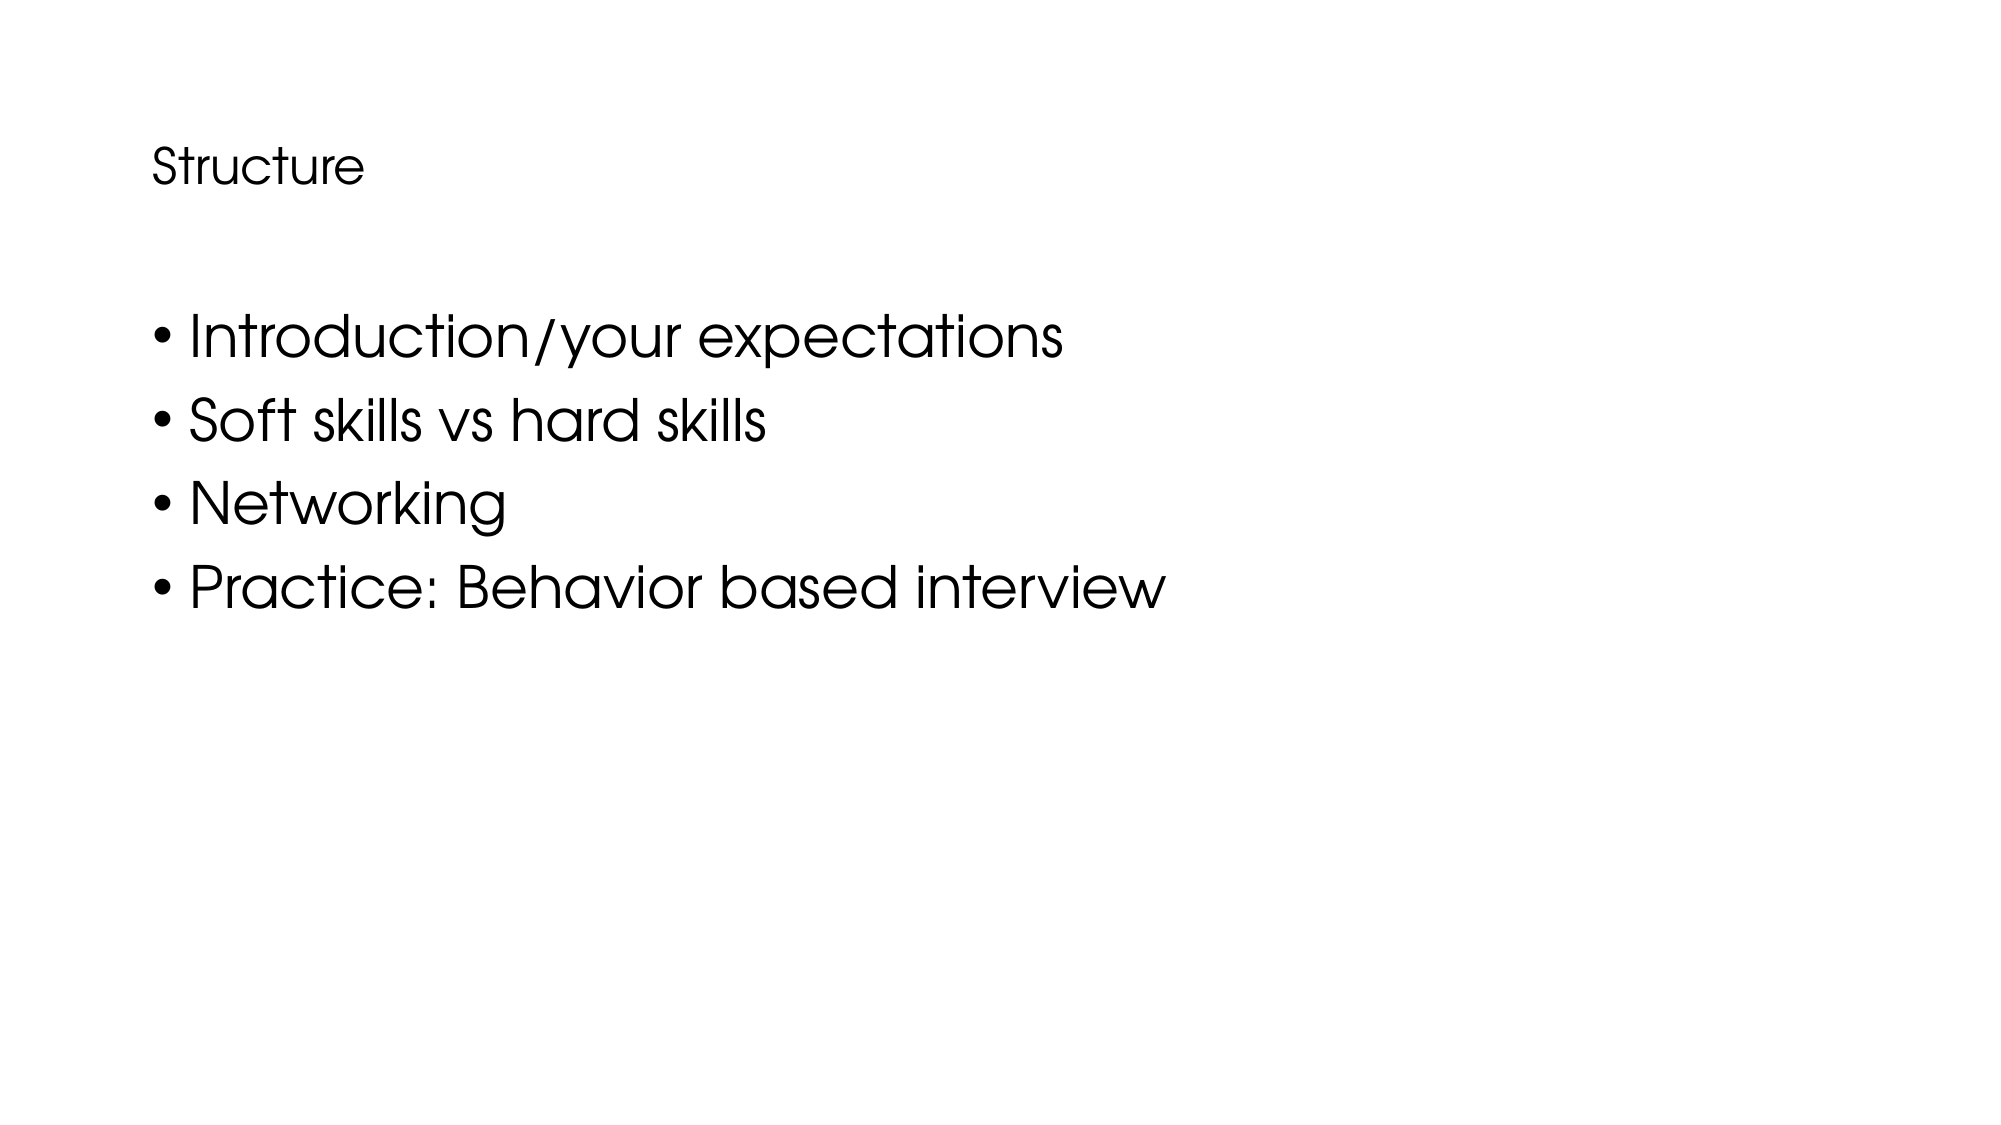

# Structure
Introduction/your expectations
Soft skills vs hard skills
Networking
Practice: Behavior based interview